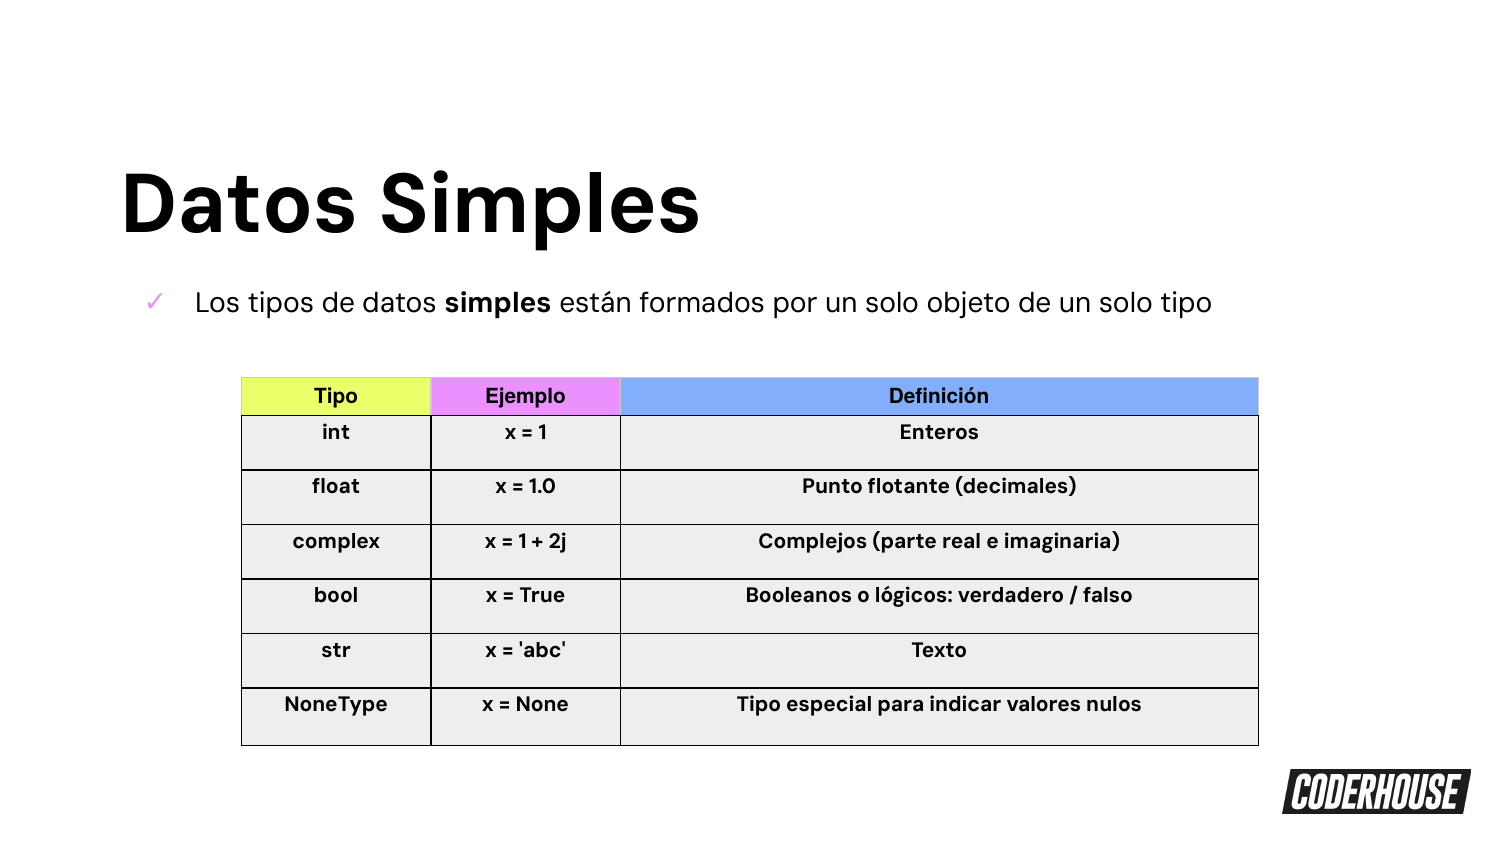

Datos Simples
Los tipos de datos simples están formados por un solo objeto de un solo tipo
| Tipo | Ejemplo | Definición |
| --- | --- | --- |
| int | x = 1 | Enteros |
| float | x = 1.0 | Punto flotante (decimales) |
| complex | x = 1 + 2j | Complejos (parte real e imaginaria) |
| bool | x = True | Booleanos o lógicos: verdadero / falso |
| str | x = 'abc' | Texto |
| NoneType | x = None | Tipo especial para indicar valores nulos |